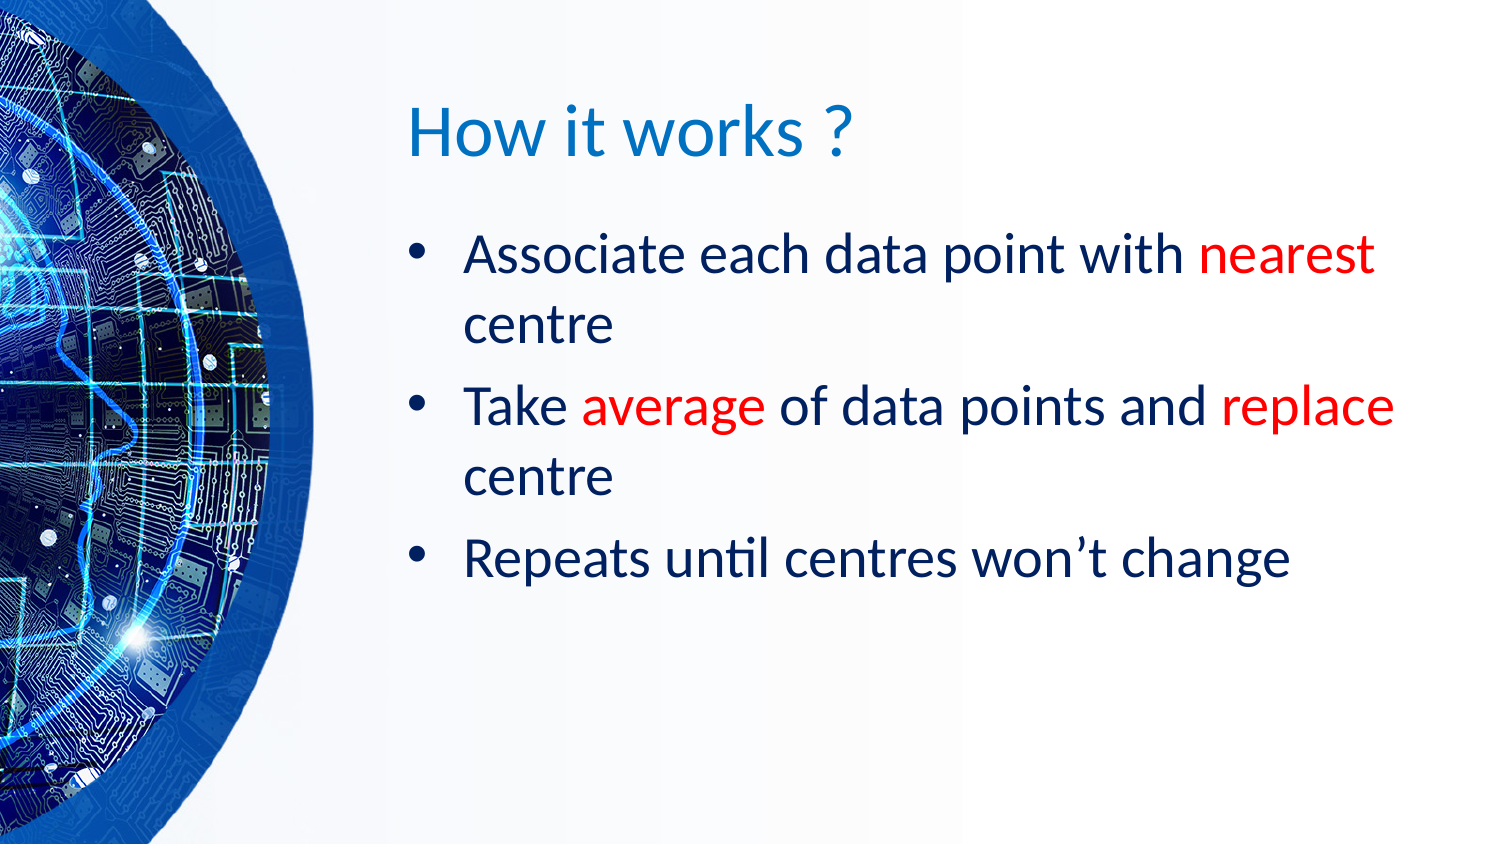

# How it works ?
Associate each data point with nearest centre
Take average of data points and replace centre
Repeats until centres won’t change